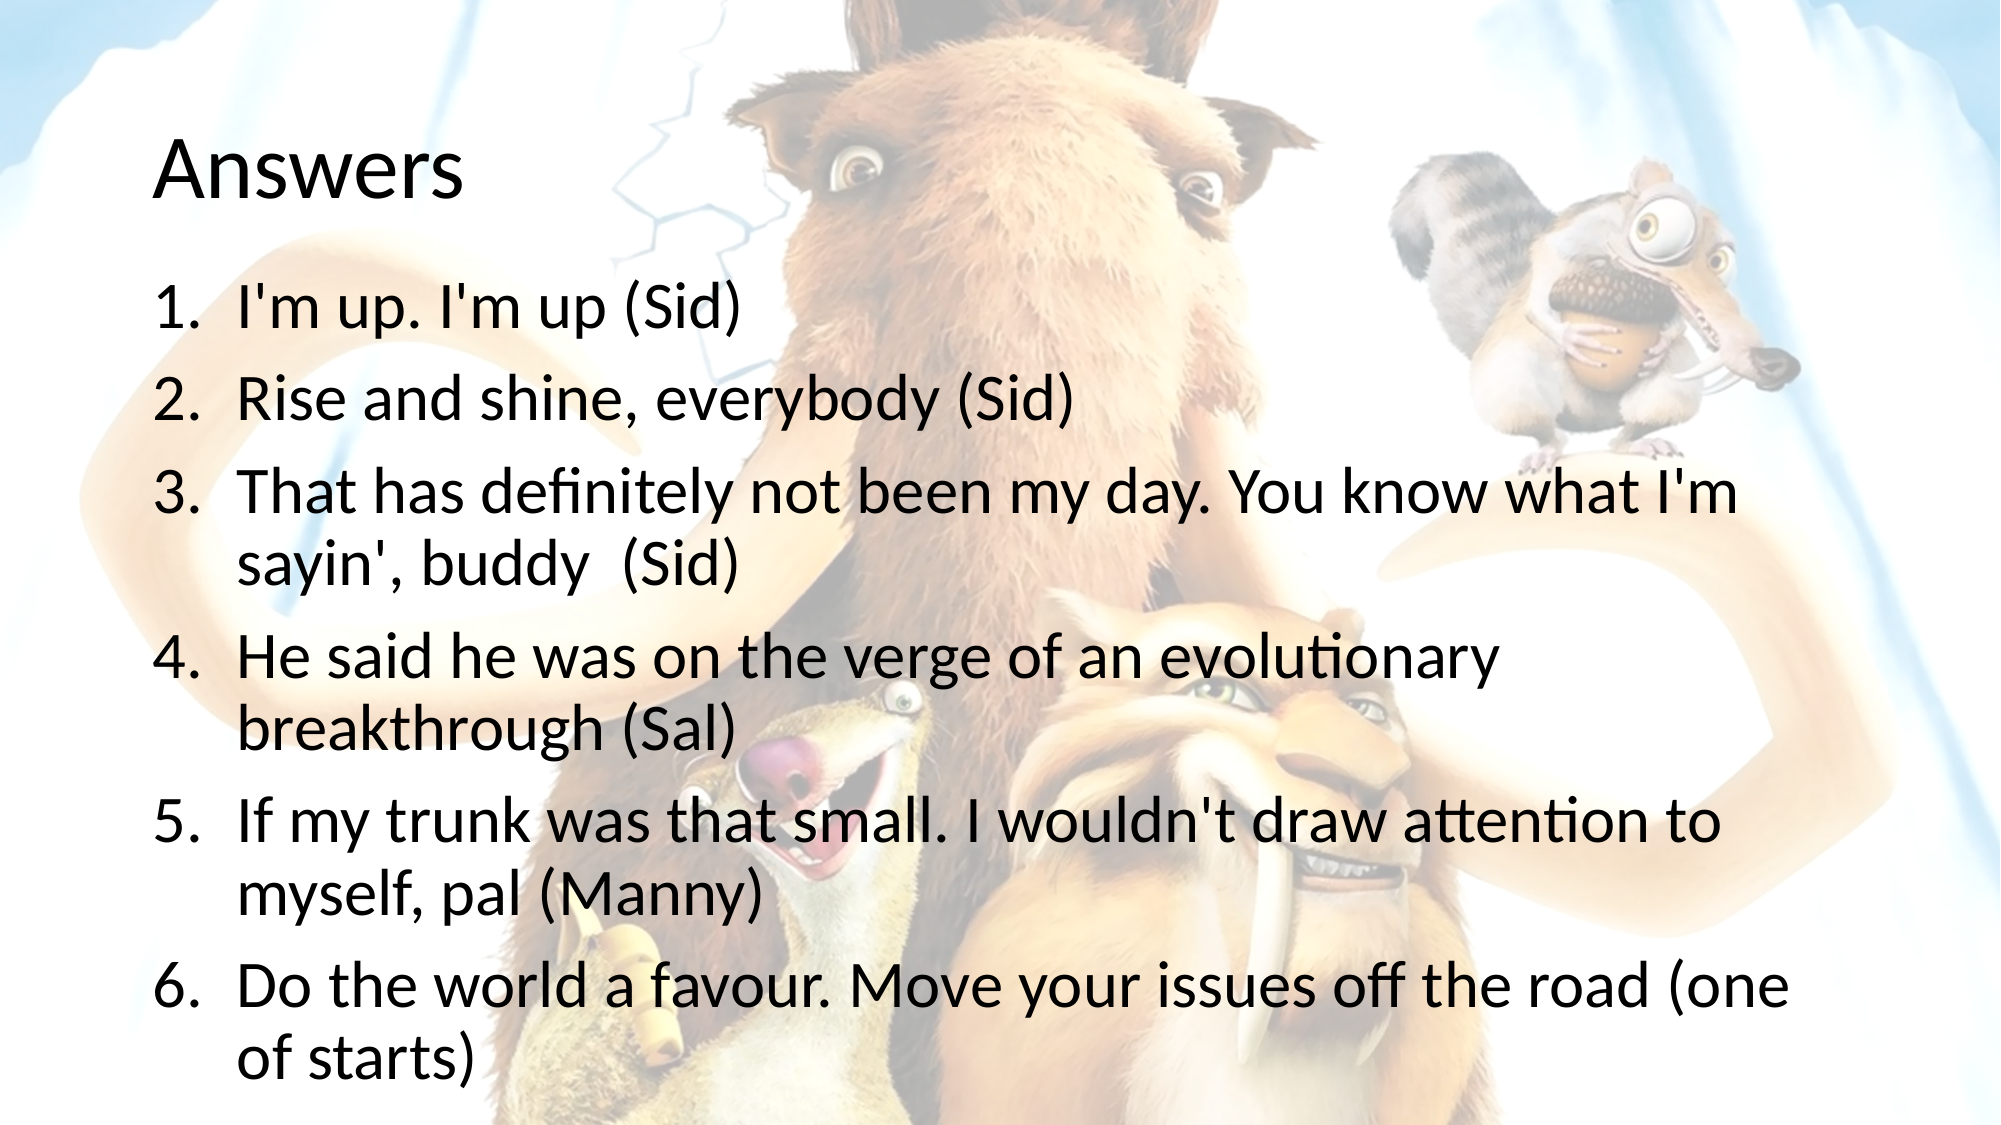

# Answers
I'm up. I'm up (Sid)
Rise and shine, everybody (Sid)
That has definitely not been my day. You know what I'm sayin', buddy  (Sid)
He said he was on the verge of an evolutionary breakthrough (Sal)
If my trunk was that small. I wouldn't draw attention to myself, pal (Manny)
Do the world a favour. Move your issues off the road (one of starts)